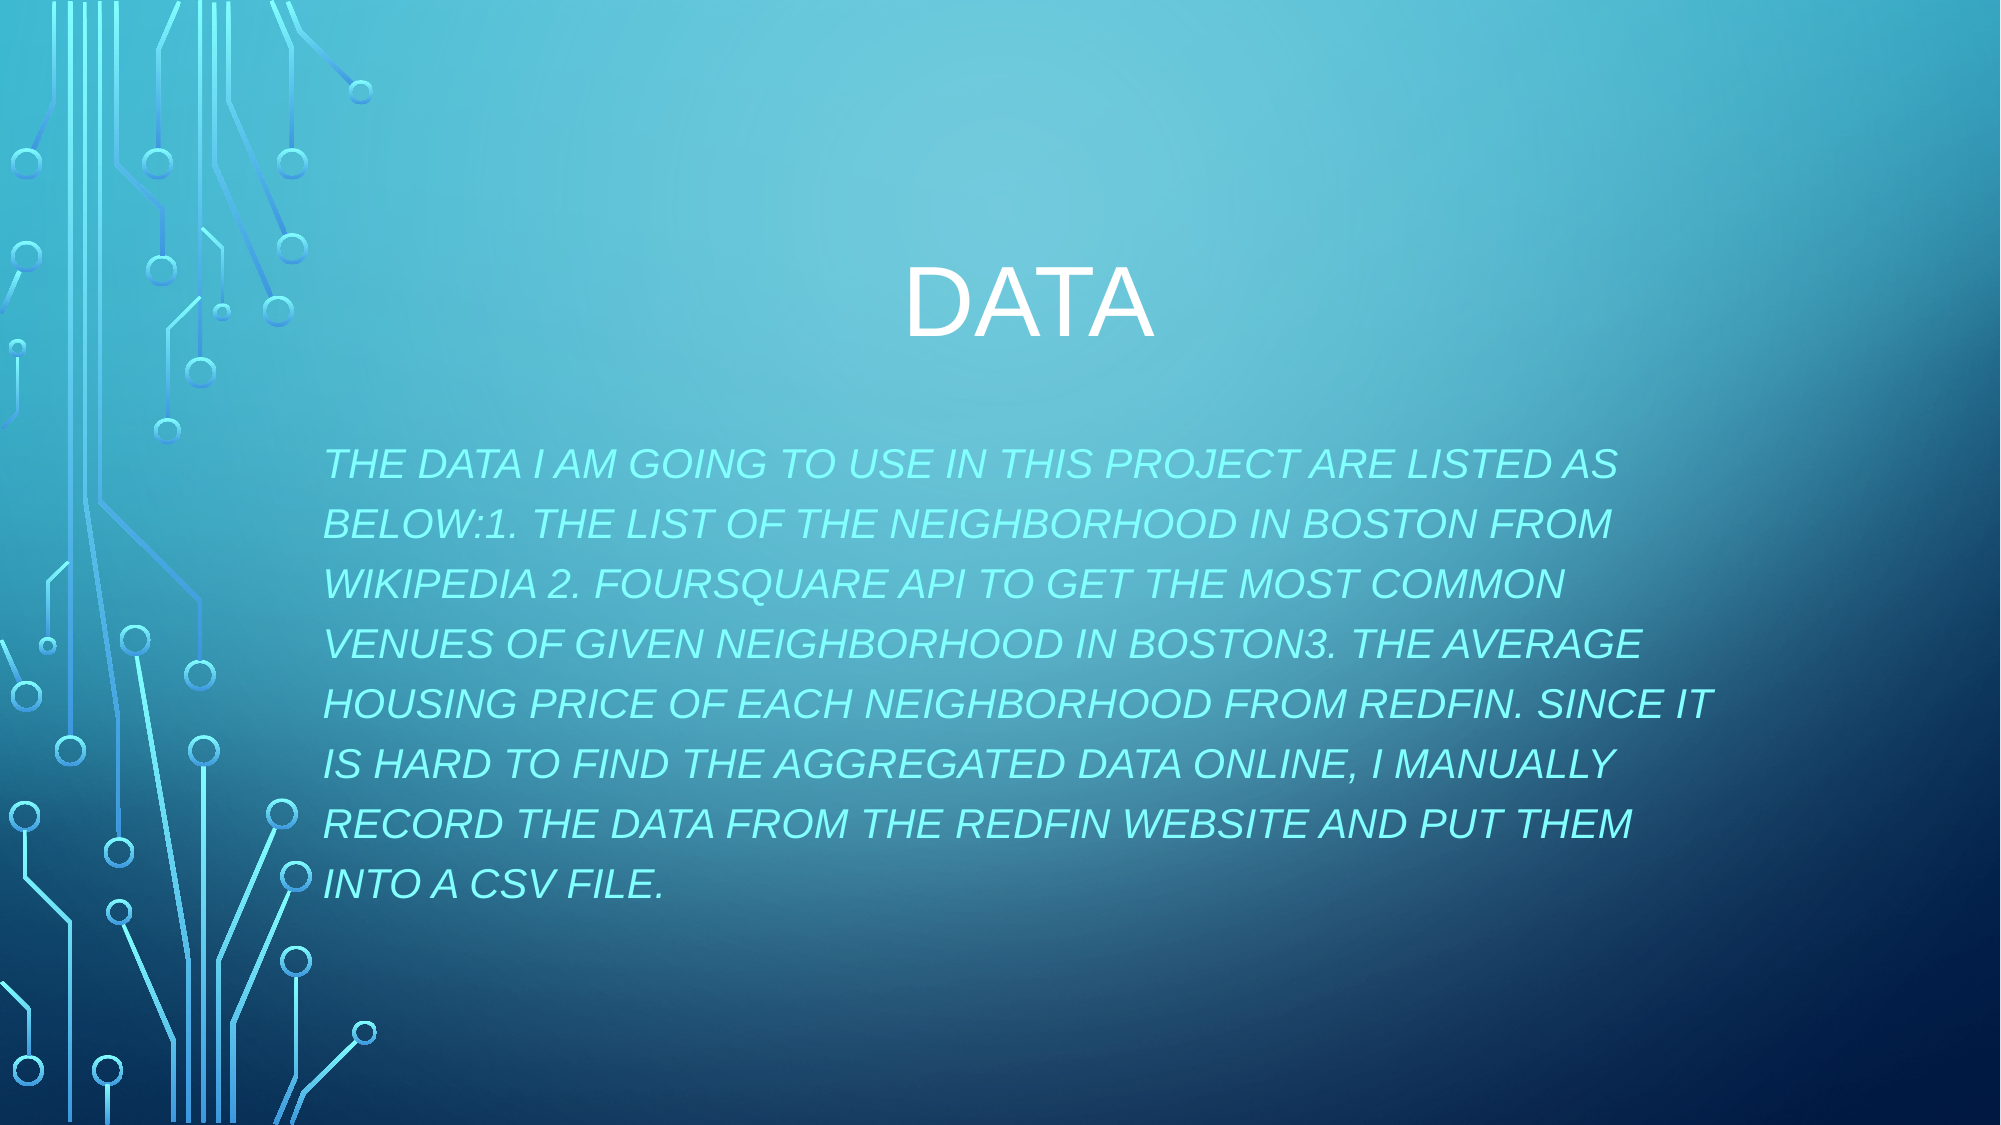

# Data
The Data I am going to use in this project are listed as below:1. The list of the neighborhood in Boston from Wikipedia 2. Foursquare API to get the most common venues of given Neighborhood in Boston3. The average housing price of each neighborhood from redfin. Since it is hard to find the aggregated data online, I manually record the data from the redfin website and put them into a CSV file.